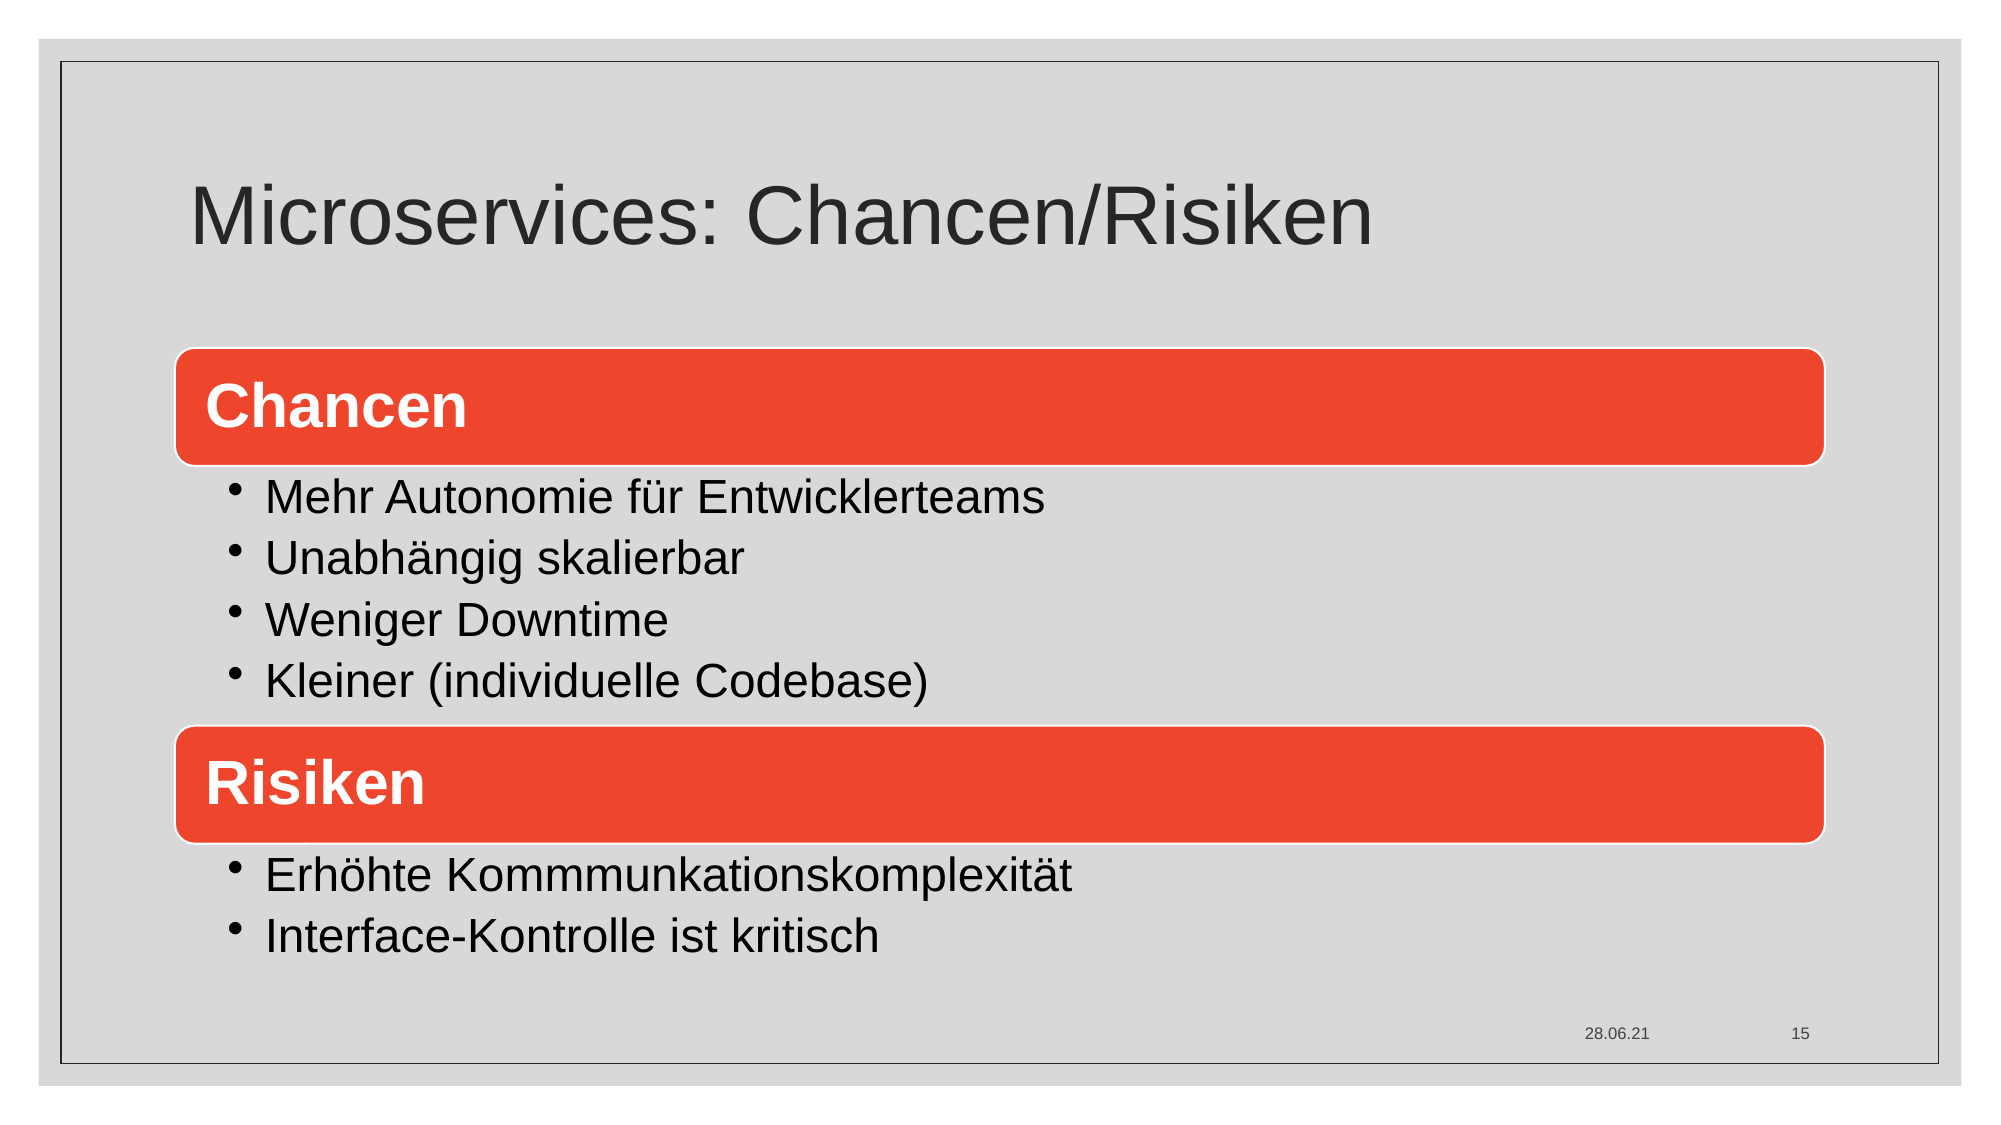

# Microservices: Chancen/Risiken
Chancen
Mehr Autonomie für Entwicklerteams
Unabhängig skalierbar
Weniger Downtime
Kleiner (individuelle Codebase)
Risiken
Erhöhte Kommmunkationskomplexität
Interface-Kontrolle ist kritisch
28.06.21
15